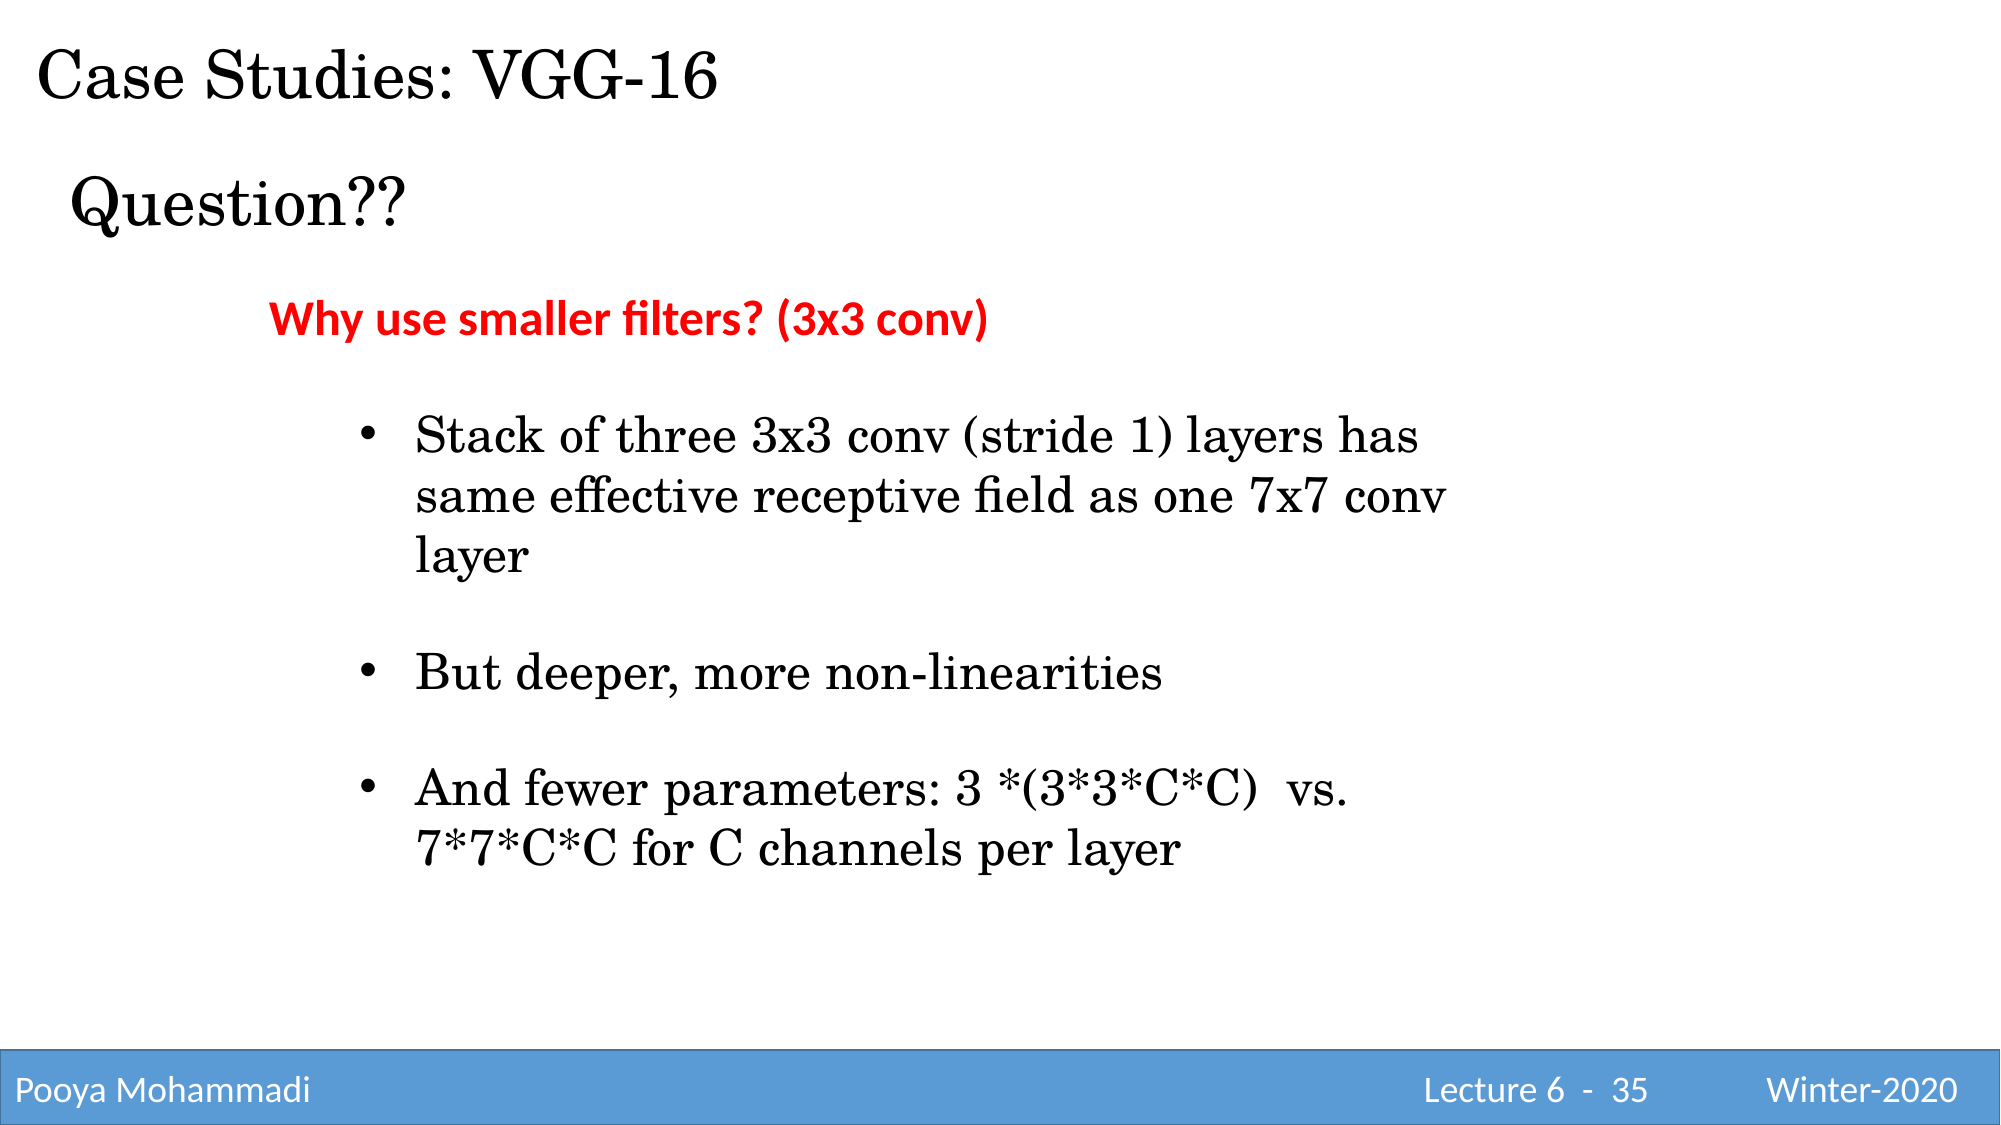

Case Studies: VGG-16
Question??
Why use smaller filters? (3x3 conv)
Stack of three 3x3 conv (stride 1) layers has same effective receptive field as one 7x7 conv layer
But deeper, more non-linearities
And fewer parameters: 3 *(3*3*C*C)  vs. 7*7*C*C for C channels per layer
Pooya Mohammadi					     			       Lecture 6  -  35	            Winter-2020